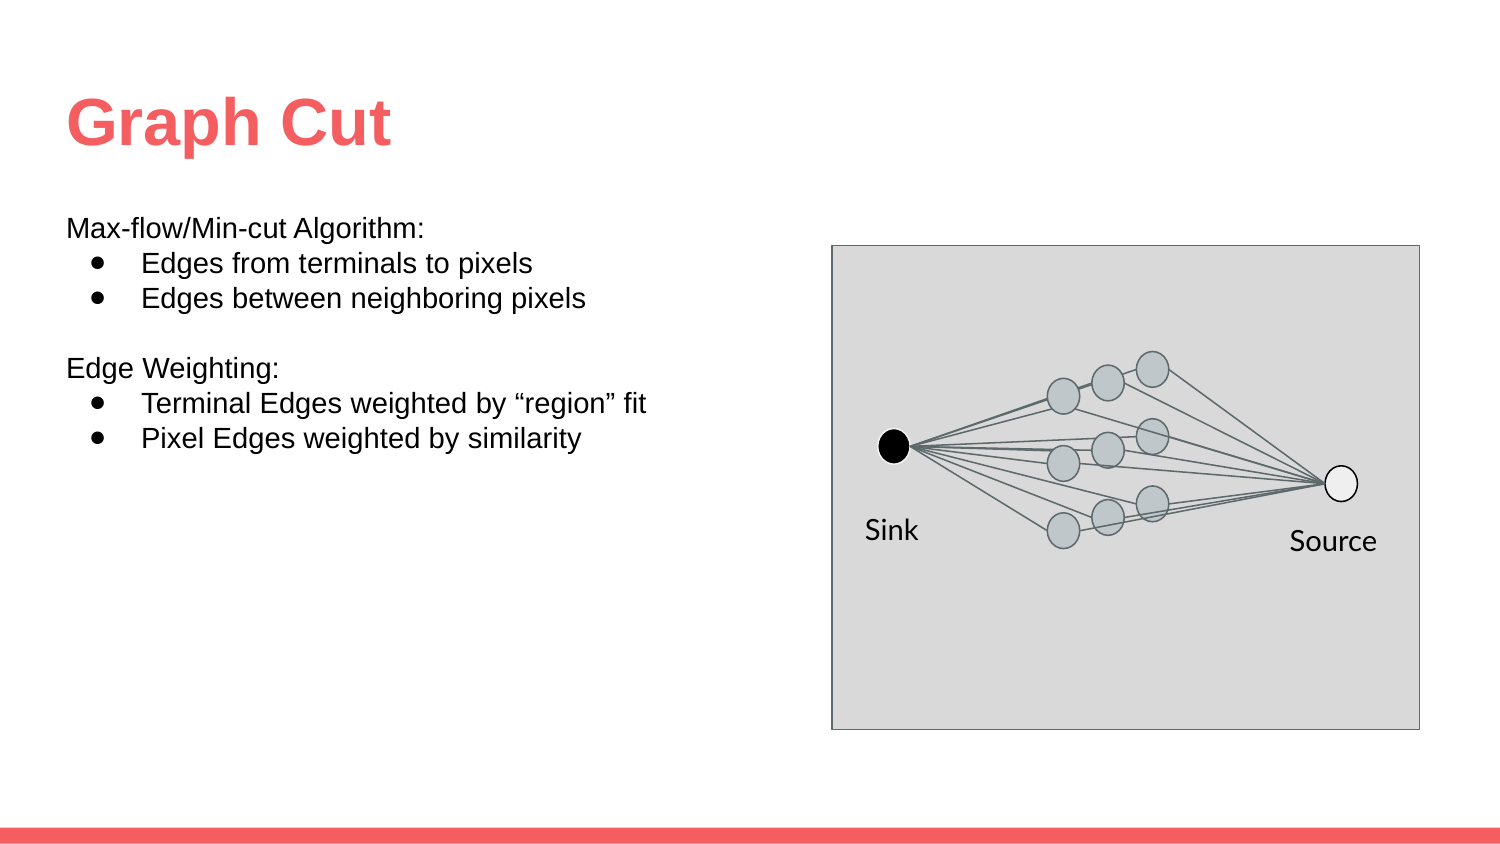

# Graph Cut
Max-flow/Min-cut Algorithm:
Edges from terminals to pixels
Edges between neighboring pixels

Edge Weighting:
Terminal Edges weighted by “region” fit
Pixel Edges weighted by similarity

Sink
Source